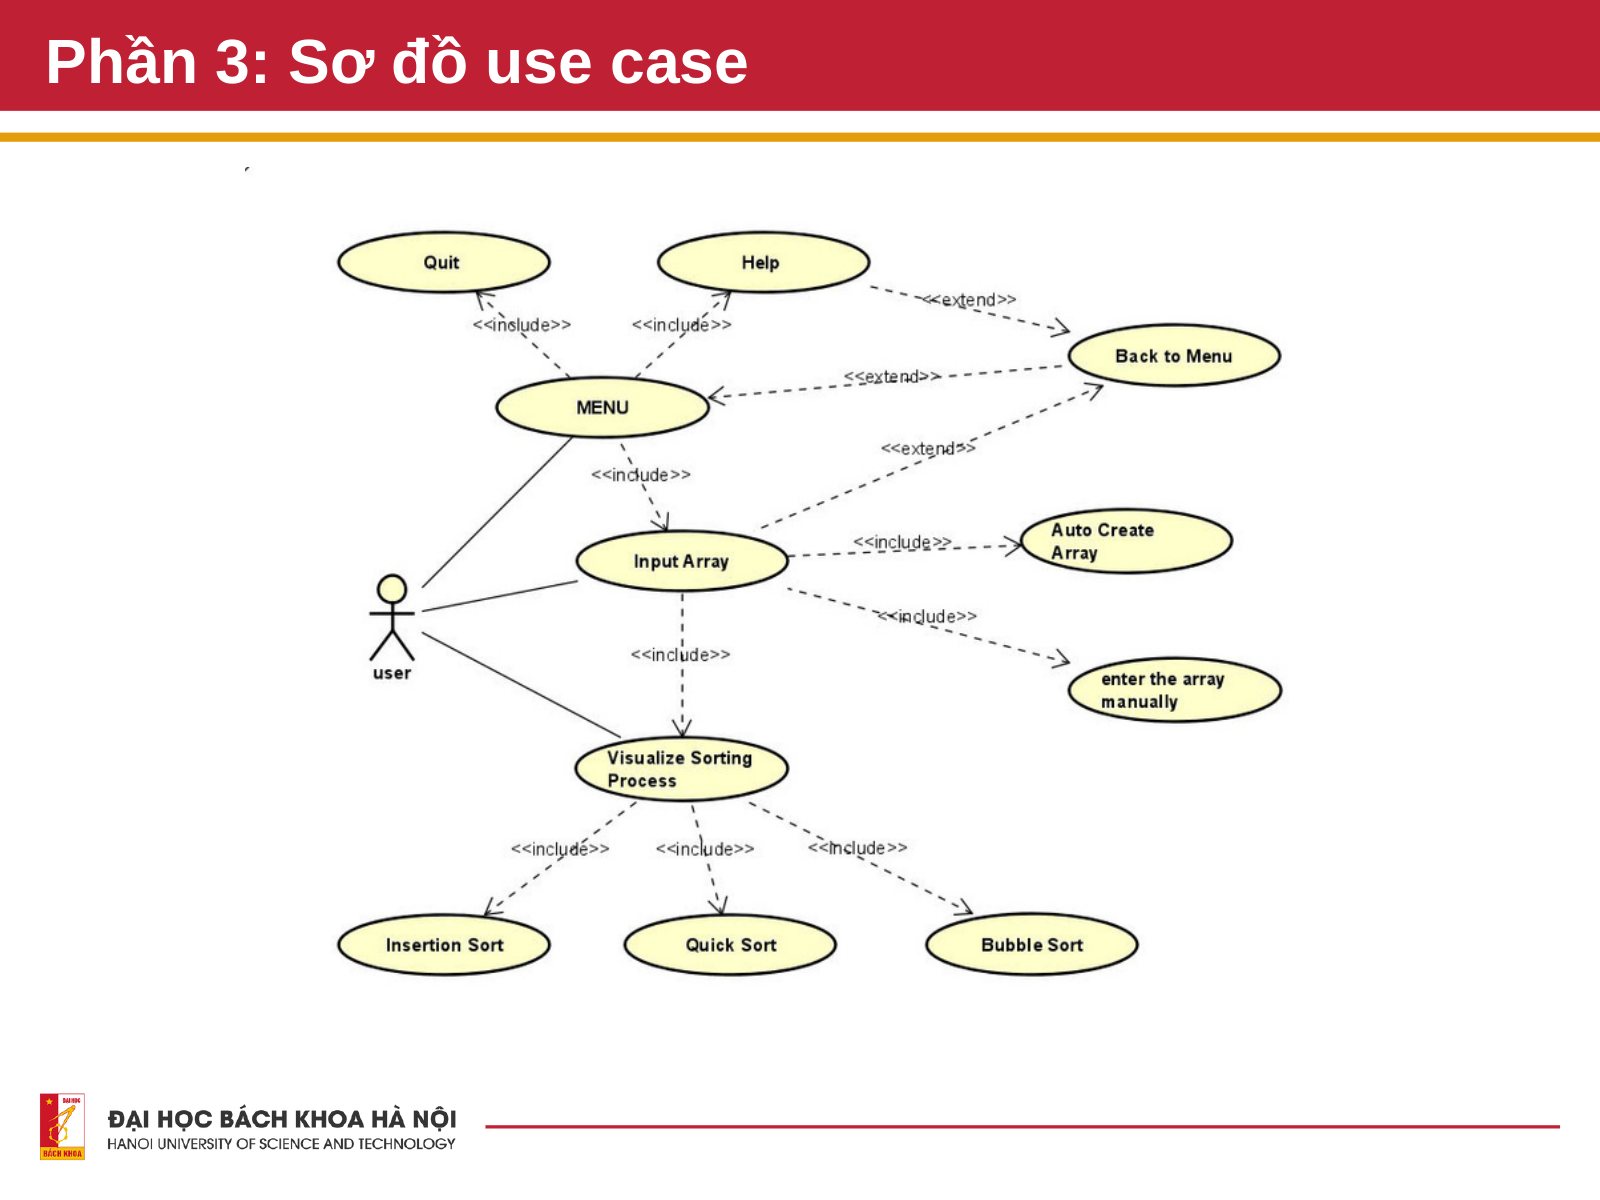

Phần 3: Sơ đồ use case

4